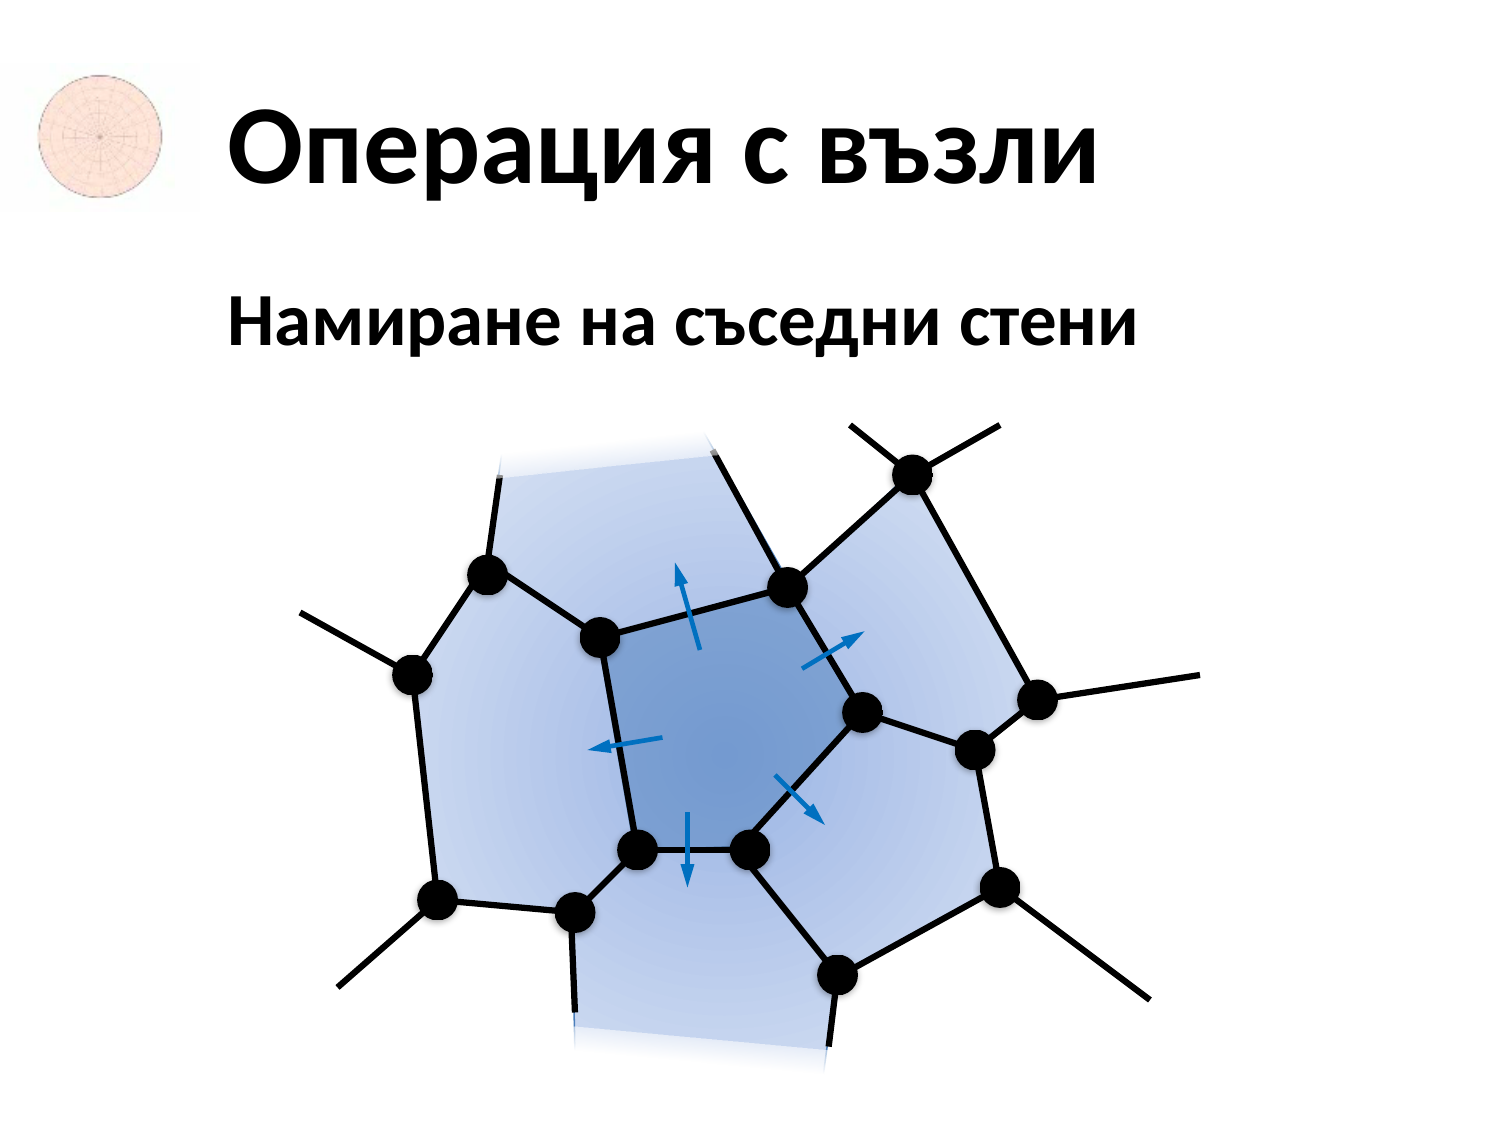

# Операция с възли
Намиране на съседни стени